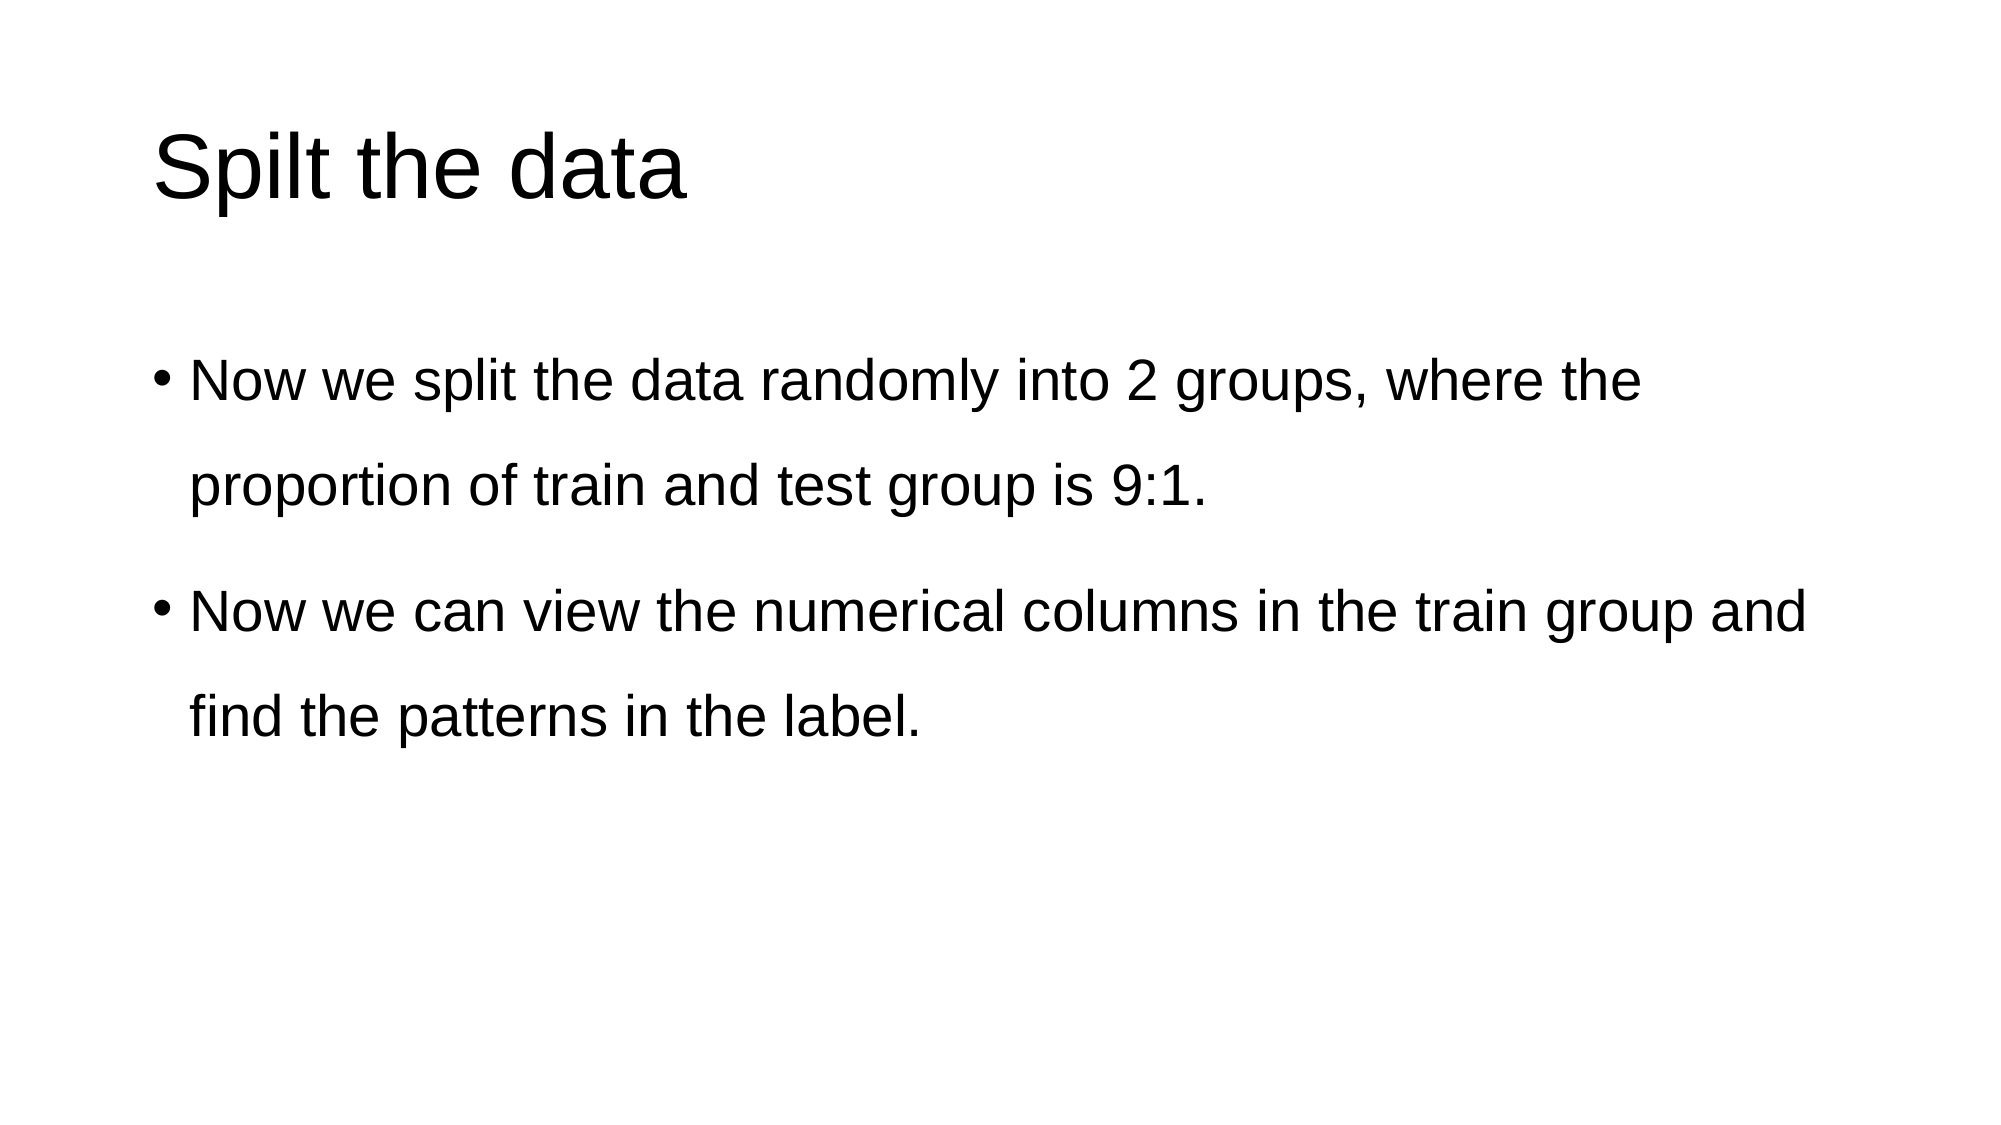

# Spilt the data
Now we split the data randomly into 2 groups, where the proportion of train and test group is 9:1.
Now we can view the numerical columns in the train group and find the patterns in the label.